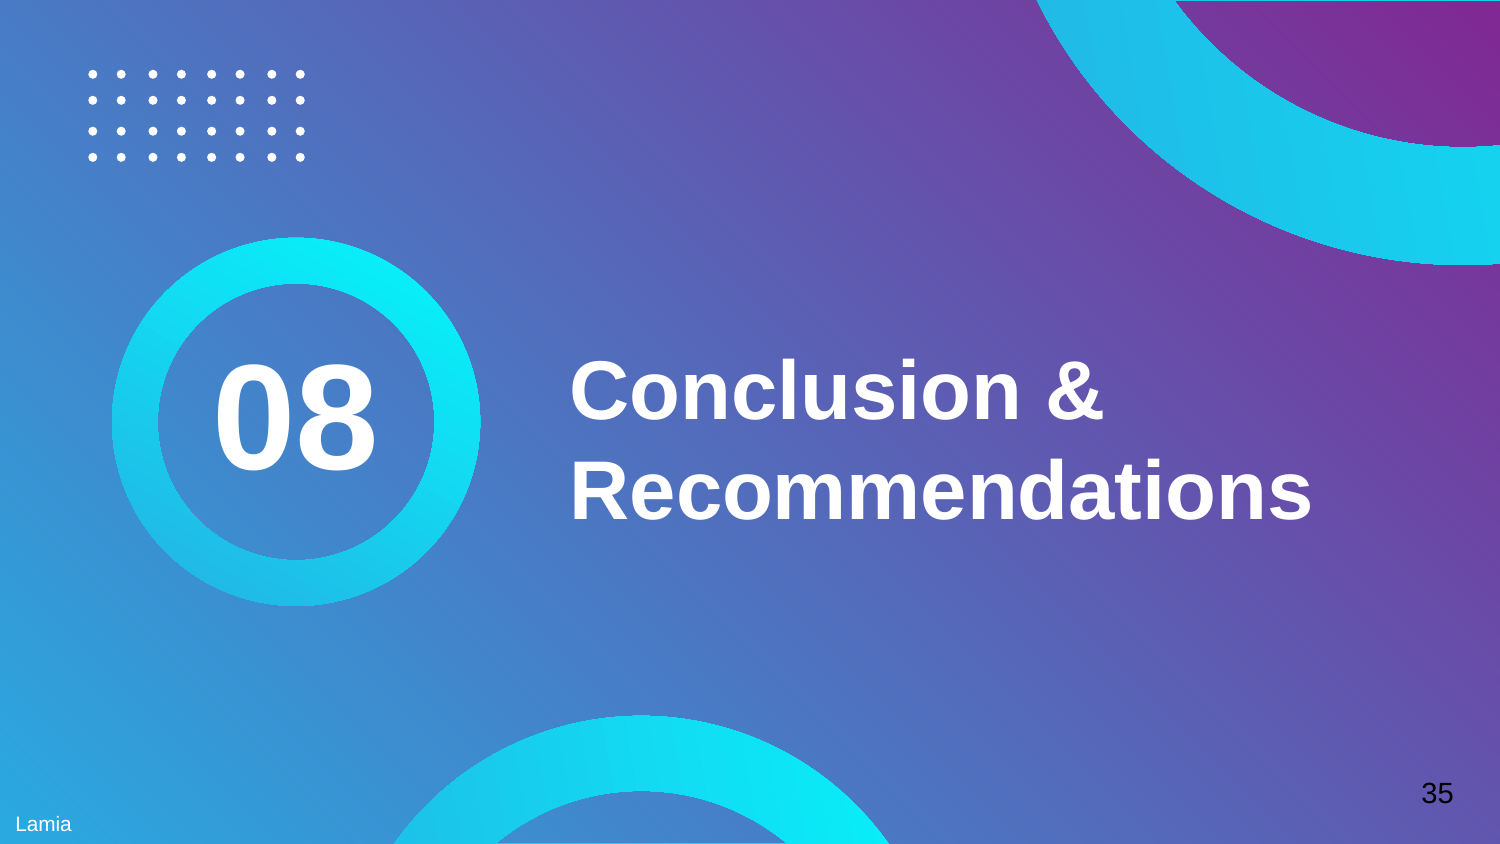

08
# Conclusion & Recommendations
35
Lamia